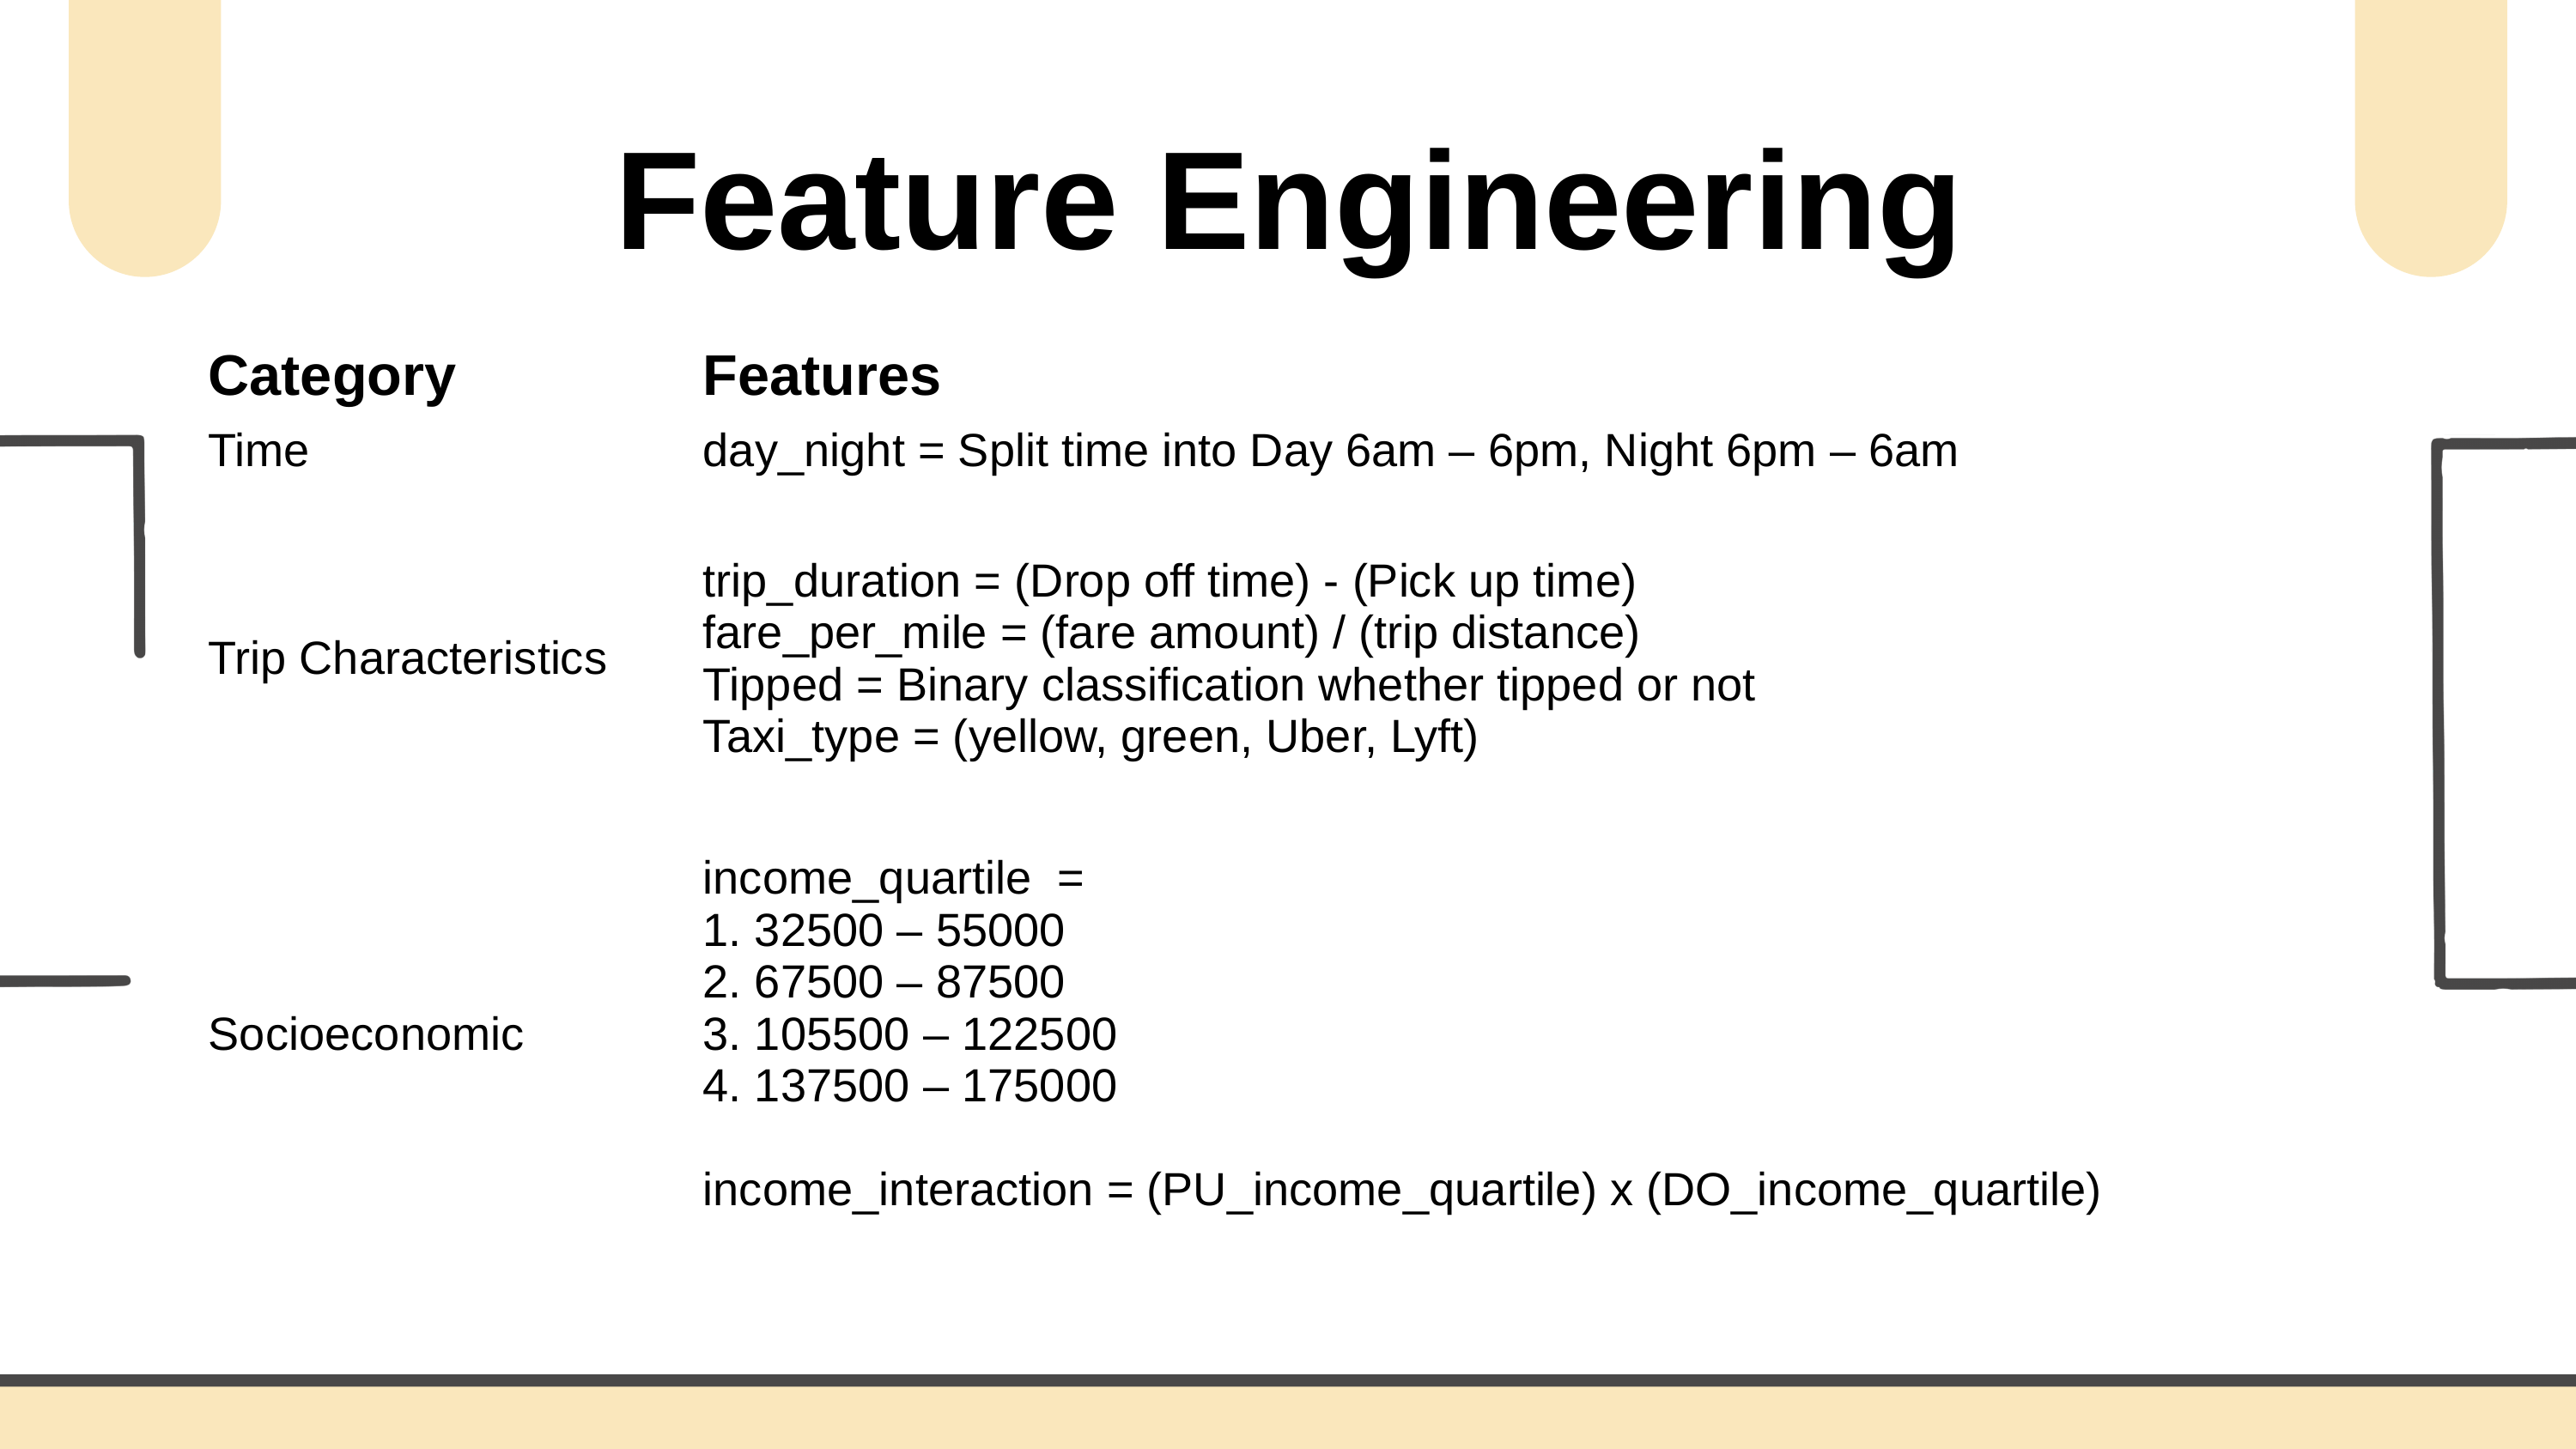

Feature Engineering
| Category | Features |
| --- | --- |
| Time | day\_night = Split time into Day 6am – 6pm, Night 6pm – 6am |
| Trip Characteristics | trip\_duration = (Drop off time) - (Pick up time) fare\_per\_mile = (fare amount) / (trip distance) Tipped = Binary classification whether tipped or not Taxi\_type = (yellow, green, Uber, Lyft) |
| Socioeconomic | income\_quartile = 1. 32500 – 55000 2. 67500 – 87500 3. 105500 – 122500 4. 137500 – 175000 income\_interaction = (PU\_income\_quartile) x (DO\_income\_quartile) |
|  |  |